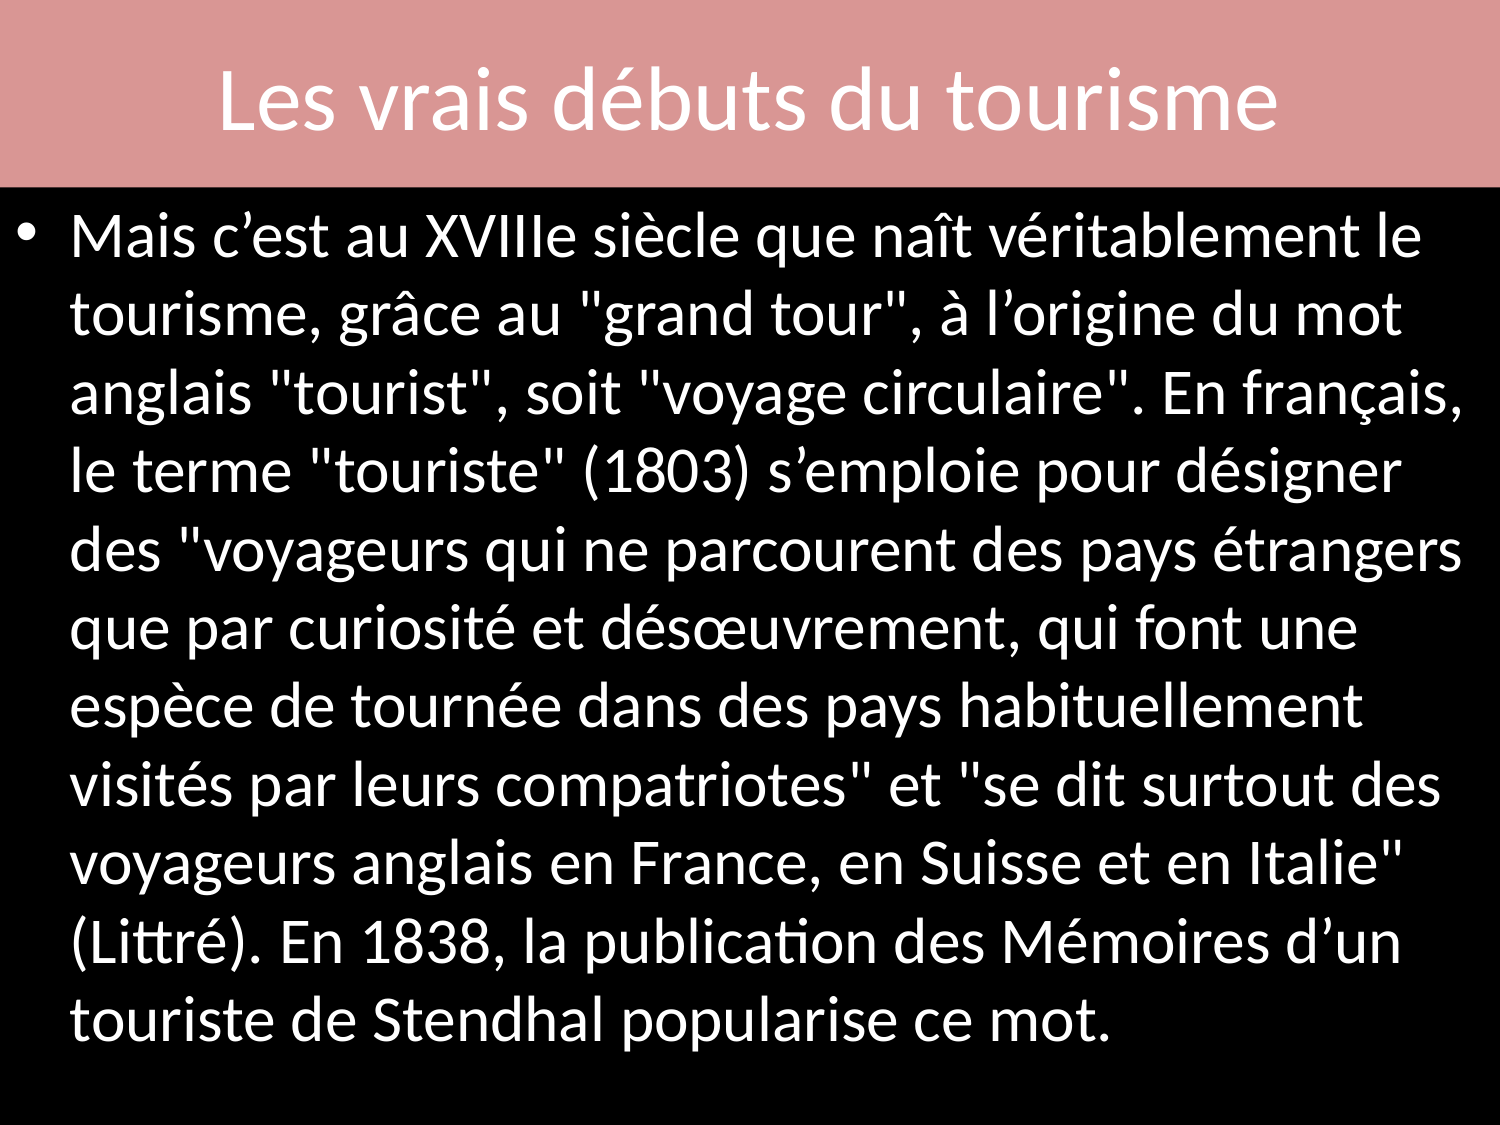

# Les vrais débuts du tourisme
Mais c’est au XVIIIe siècle que naît véritablement le tourisme, grâce au "grand tour", à l’origine du mot anglais "tourist", soit "voyage circulaire". En français, le terme "touriste" (1803) s’emploie pour désigner des "voyageurs qui ne parcourent des pays étrangers que par curiosité et désœuvrement, qui font une espèce de tournée dans des pays habituellement visités par leurs compatriotes" et "se dit surtout des voyageurs anglais en France, en Suisse et en Italie" (Littré). En 1838, la publication des Mémoires d’un touriste de Stendhal popularise ce mot.